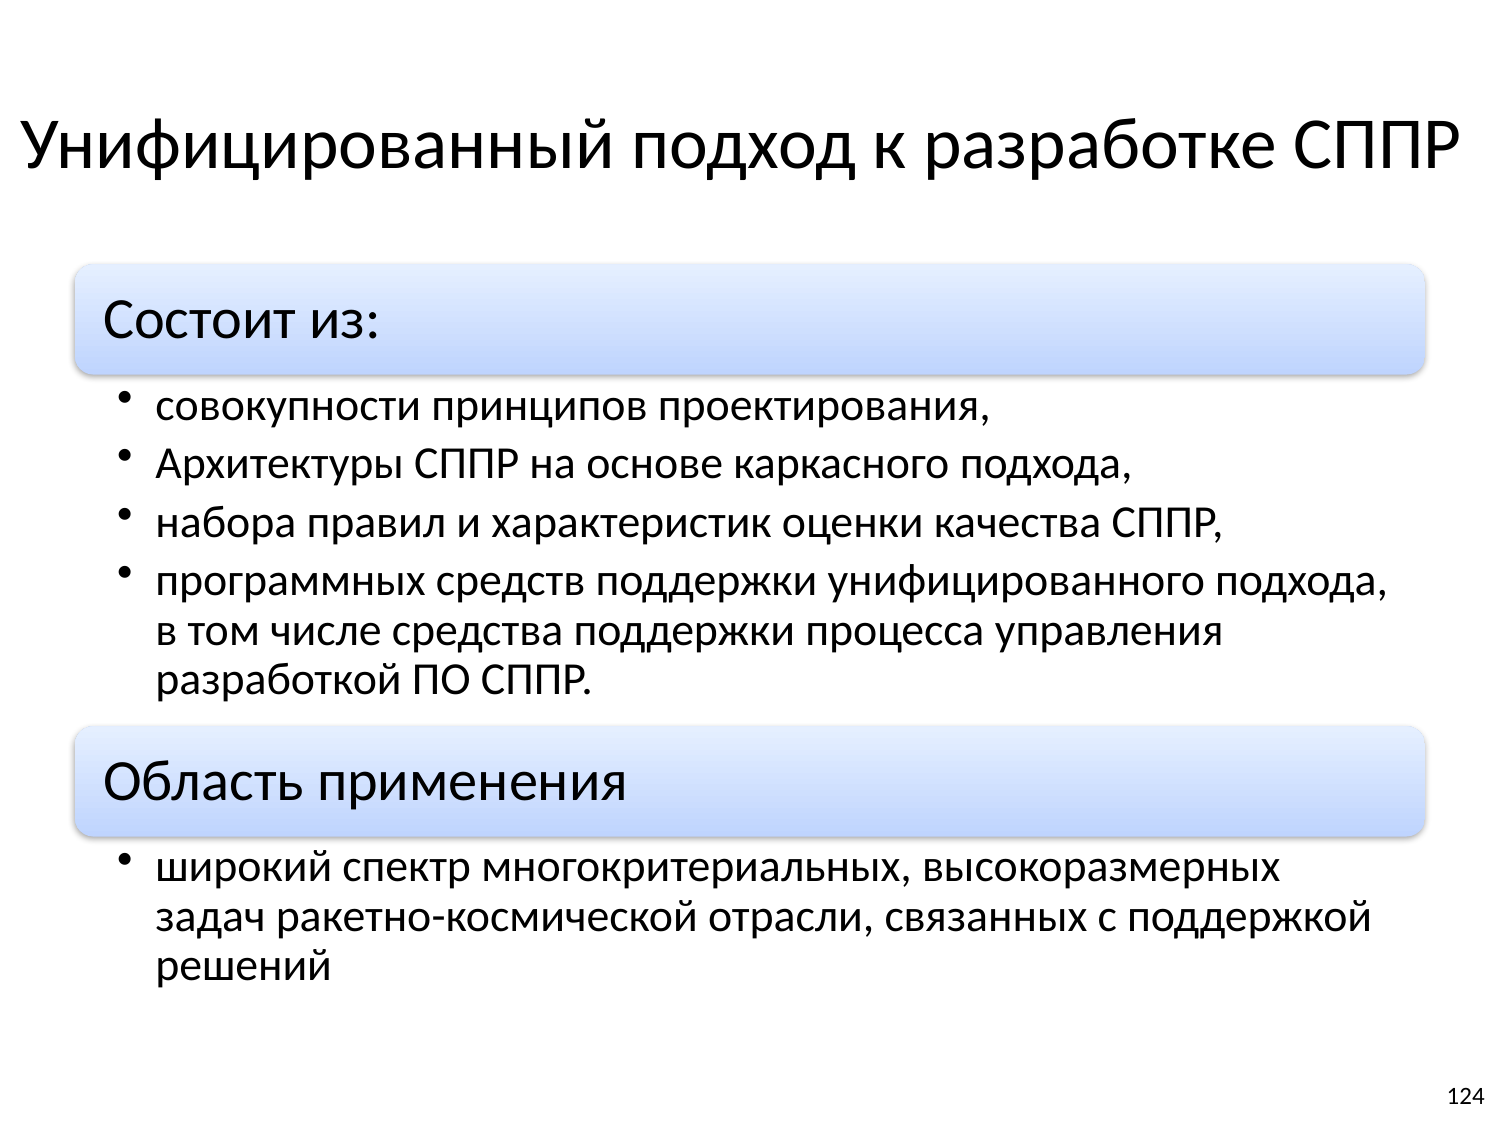

# Унифицированный подход к разработке СППР
Состоит из:
совокупности принципов проектирования,
Архитектуры СППР на основе каркасного подхода,
набора правил и характеристик оценки качества СППР,
программных средств поддержки унифицированного подхода, в том числе средства поддержки процесса управления разработкой ПО СППР.
Область применения
широкий спектр многокритериальных, высокоразмерных задач ракетно-космической отрасли, связанных с поддержкой решений
124